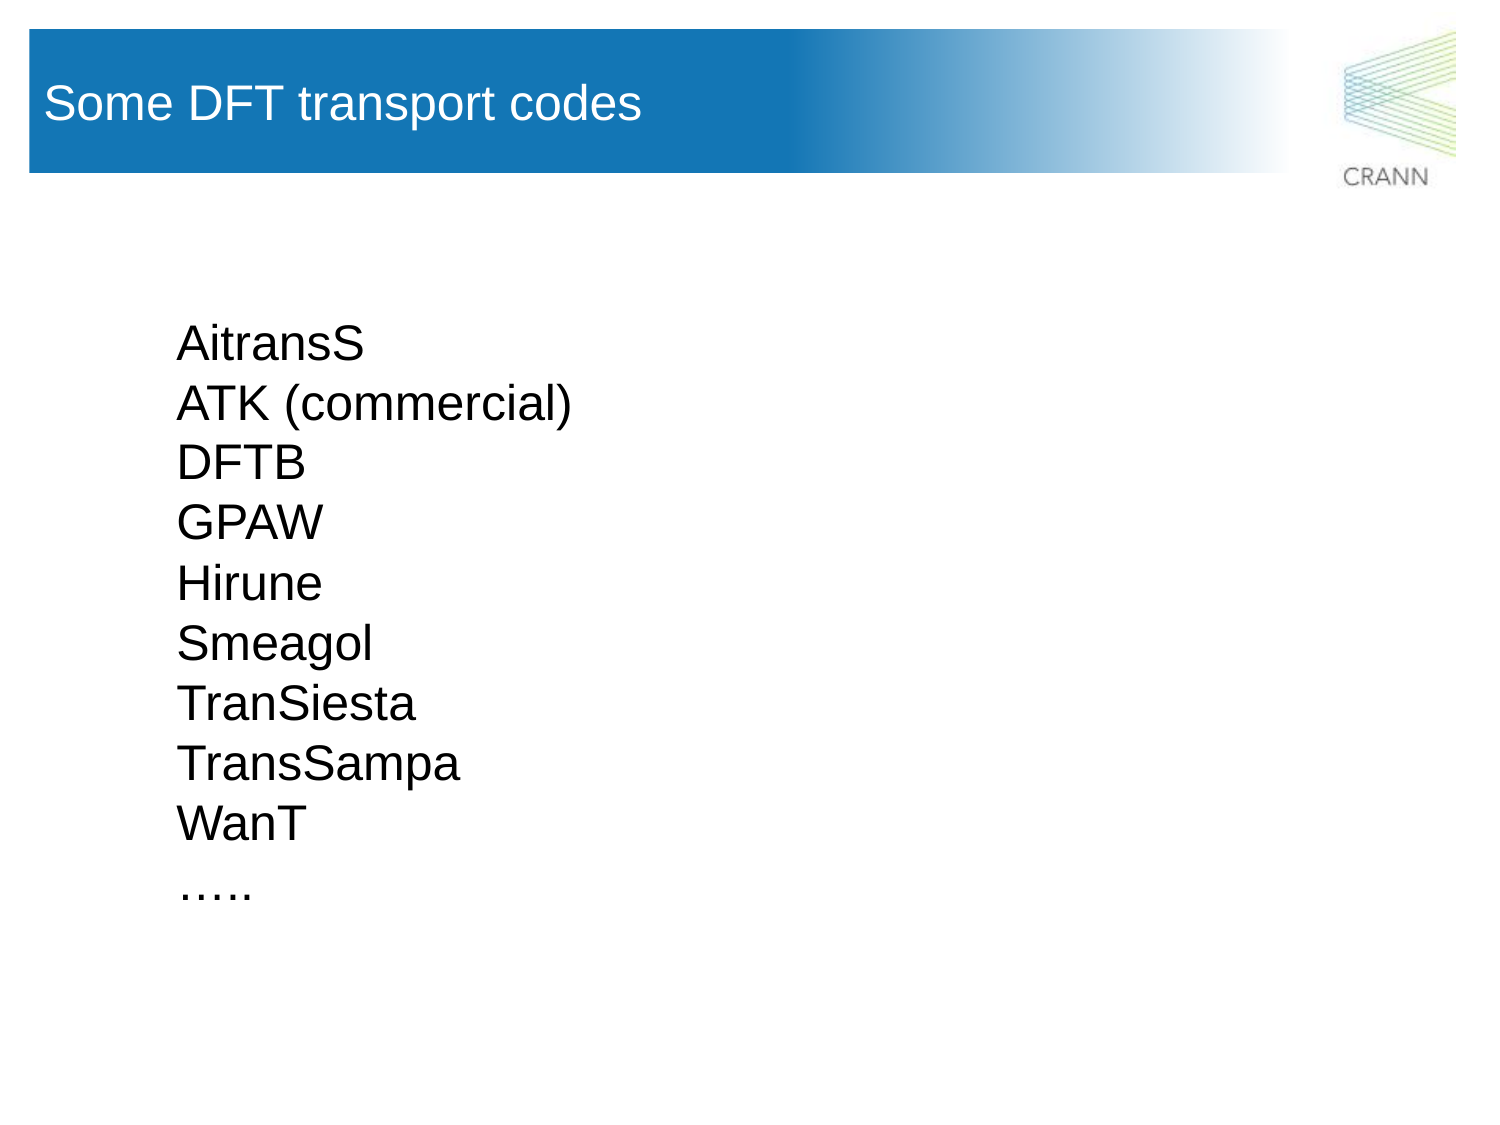

Some DFT transport codes
AitransS
ATK (commercial)
DFTB
GPAW
Hirune
Smeagol
TranSiesta
TransSampa
WanT
…..